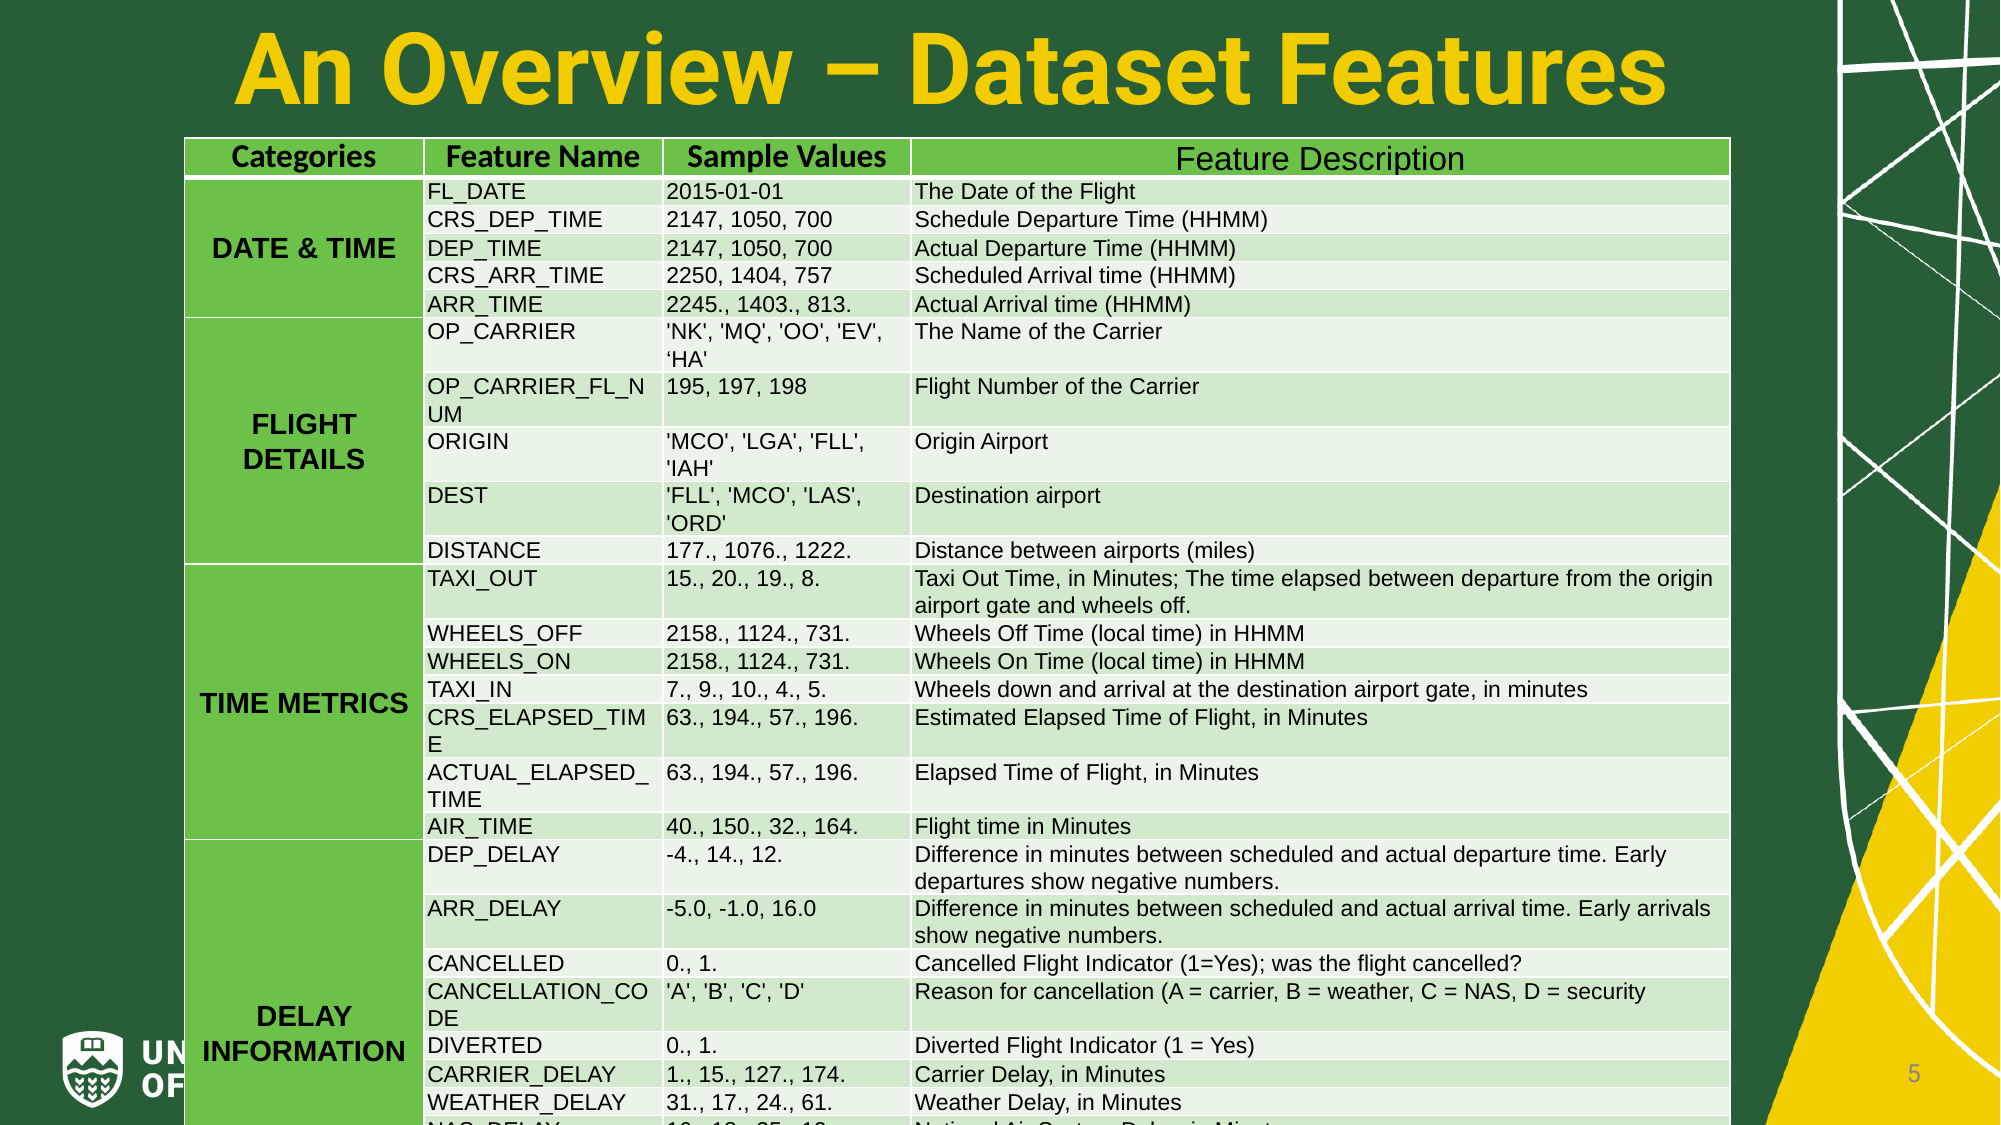

An Overview – Dataset Features
| Categories | Feature Name | Sample Values | Feature Description |
| --- | --- | --- | --- |
| DATE & TIME | FL\_DATE | 2015-01-01 | The Date of the Flight |
|  | CRS\_DEP\_TIME | 2147, 1050, 700 | Schedule Departure Time (HHMM) |
|  | DEP\_TIME | 2147, 1050, 700 | Actual Departure Time (HHMM) |
|  | CRS\_ARR\_TIME | 2250, 1404, 757 | Scheduled Arrival time (HHMM) |
|  | ARR\_TIME | 2245., 1403., 813. | Actual Arrival time (HHMM) |
| FLIGHT DETAILS | OP\_CARRIER | 'NK', 'MQ', 'OO', 'EV', ‘HA' | The Name of the Carrier |
|  | OP\_CARRIER\_FL\_NUM | 195, 197, 198 | Flight Number of the Carrier |
|  | ORIGIN | 'MCO', 'LGA', 'FLL', 'IAH' | Origin Airport |
|  | DEST | 'FLL', 'MCO', 'LAS', 'ORD' | Destination airport |
|  | DISTANCE | 177., 1076., 1222. | Distance between airports (miles) |
| TIME METRICS | TAXI\_OUT | 15., 20., 19., 8. | Taxi Out Time, in Minutes; The time elapsed between departure from the origin airport gate and wheels off. |
|  | WHEELS\_OFF | 2158., 1124., 731. | Wheels Off Time (local time) in HHMM |
|  | WHEELS\_ON | 2158., 1124., 731. | Wheels On Time (local time) in HHMM |
|  | TAXI\_IN | 7., 9., 10., 4., 5. | Wheels down and arrival at the destination airport gate, in minutes |
|  | CRS\_ELAPSED\_TIME | 63., 194., 57., 196. | Estimated Elapsed Time of Flight, in Minutes |
|  | ACTUAL\_ELAPSED\_TIME | 63., 194., 57., 196. | Elapsed Time of Flight, in Minutes |
|  | AIR\_TIME | 40., 150., 32., 164. | Flight time in Minutes |
| DELAY INFORMATION | DEP\_DELAY | -4., 14., 12. | Difference in minutes between scheduled and actual departure time. Early departures show negative numbers. |
|  | ARR\_DELAY | -5.0, -1.0, 16.0 | Difference in minutes between scheduled and actual arrival time. Early arrivals show negative numbers. |
|  | CANCELLED | 0., 1. | Cancelled Flight Indicator (1=Yes); was the flight cancelled? |
|  | CANCELLATION\_CODE | 'A', 'B', 'C', 'D' | Reason for cancellation (A = carrier, B = weather, C = NAS, D = security |
|  | DIVERTED | 0., 1. | Diverted Flight Indicator (1 = Yes) |
|  | CARRIER\_DELAY | 1., 15., 127., 174. | Carrier Delay, in Minutes |
|  | WEATHER\_DELAY | 31., 17., 24., 61. | Weather Delay, in Minutes |
|  | NAS\_DELAY | 16., 18., 25., 19. | National Air System Delay, in Minutes |
|  | SECURITY\_DELAY | 8., 21., 6., 14. | Security Delay, in Minutes |
|  | LATE\_AIRCRAFT\_DELAY | 8., 29., 21., 10. | Late Aircraft Delay, in Minutes |
5